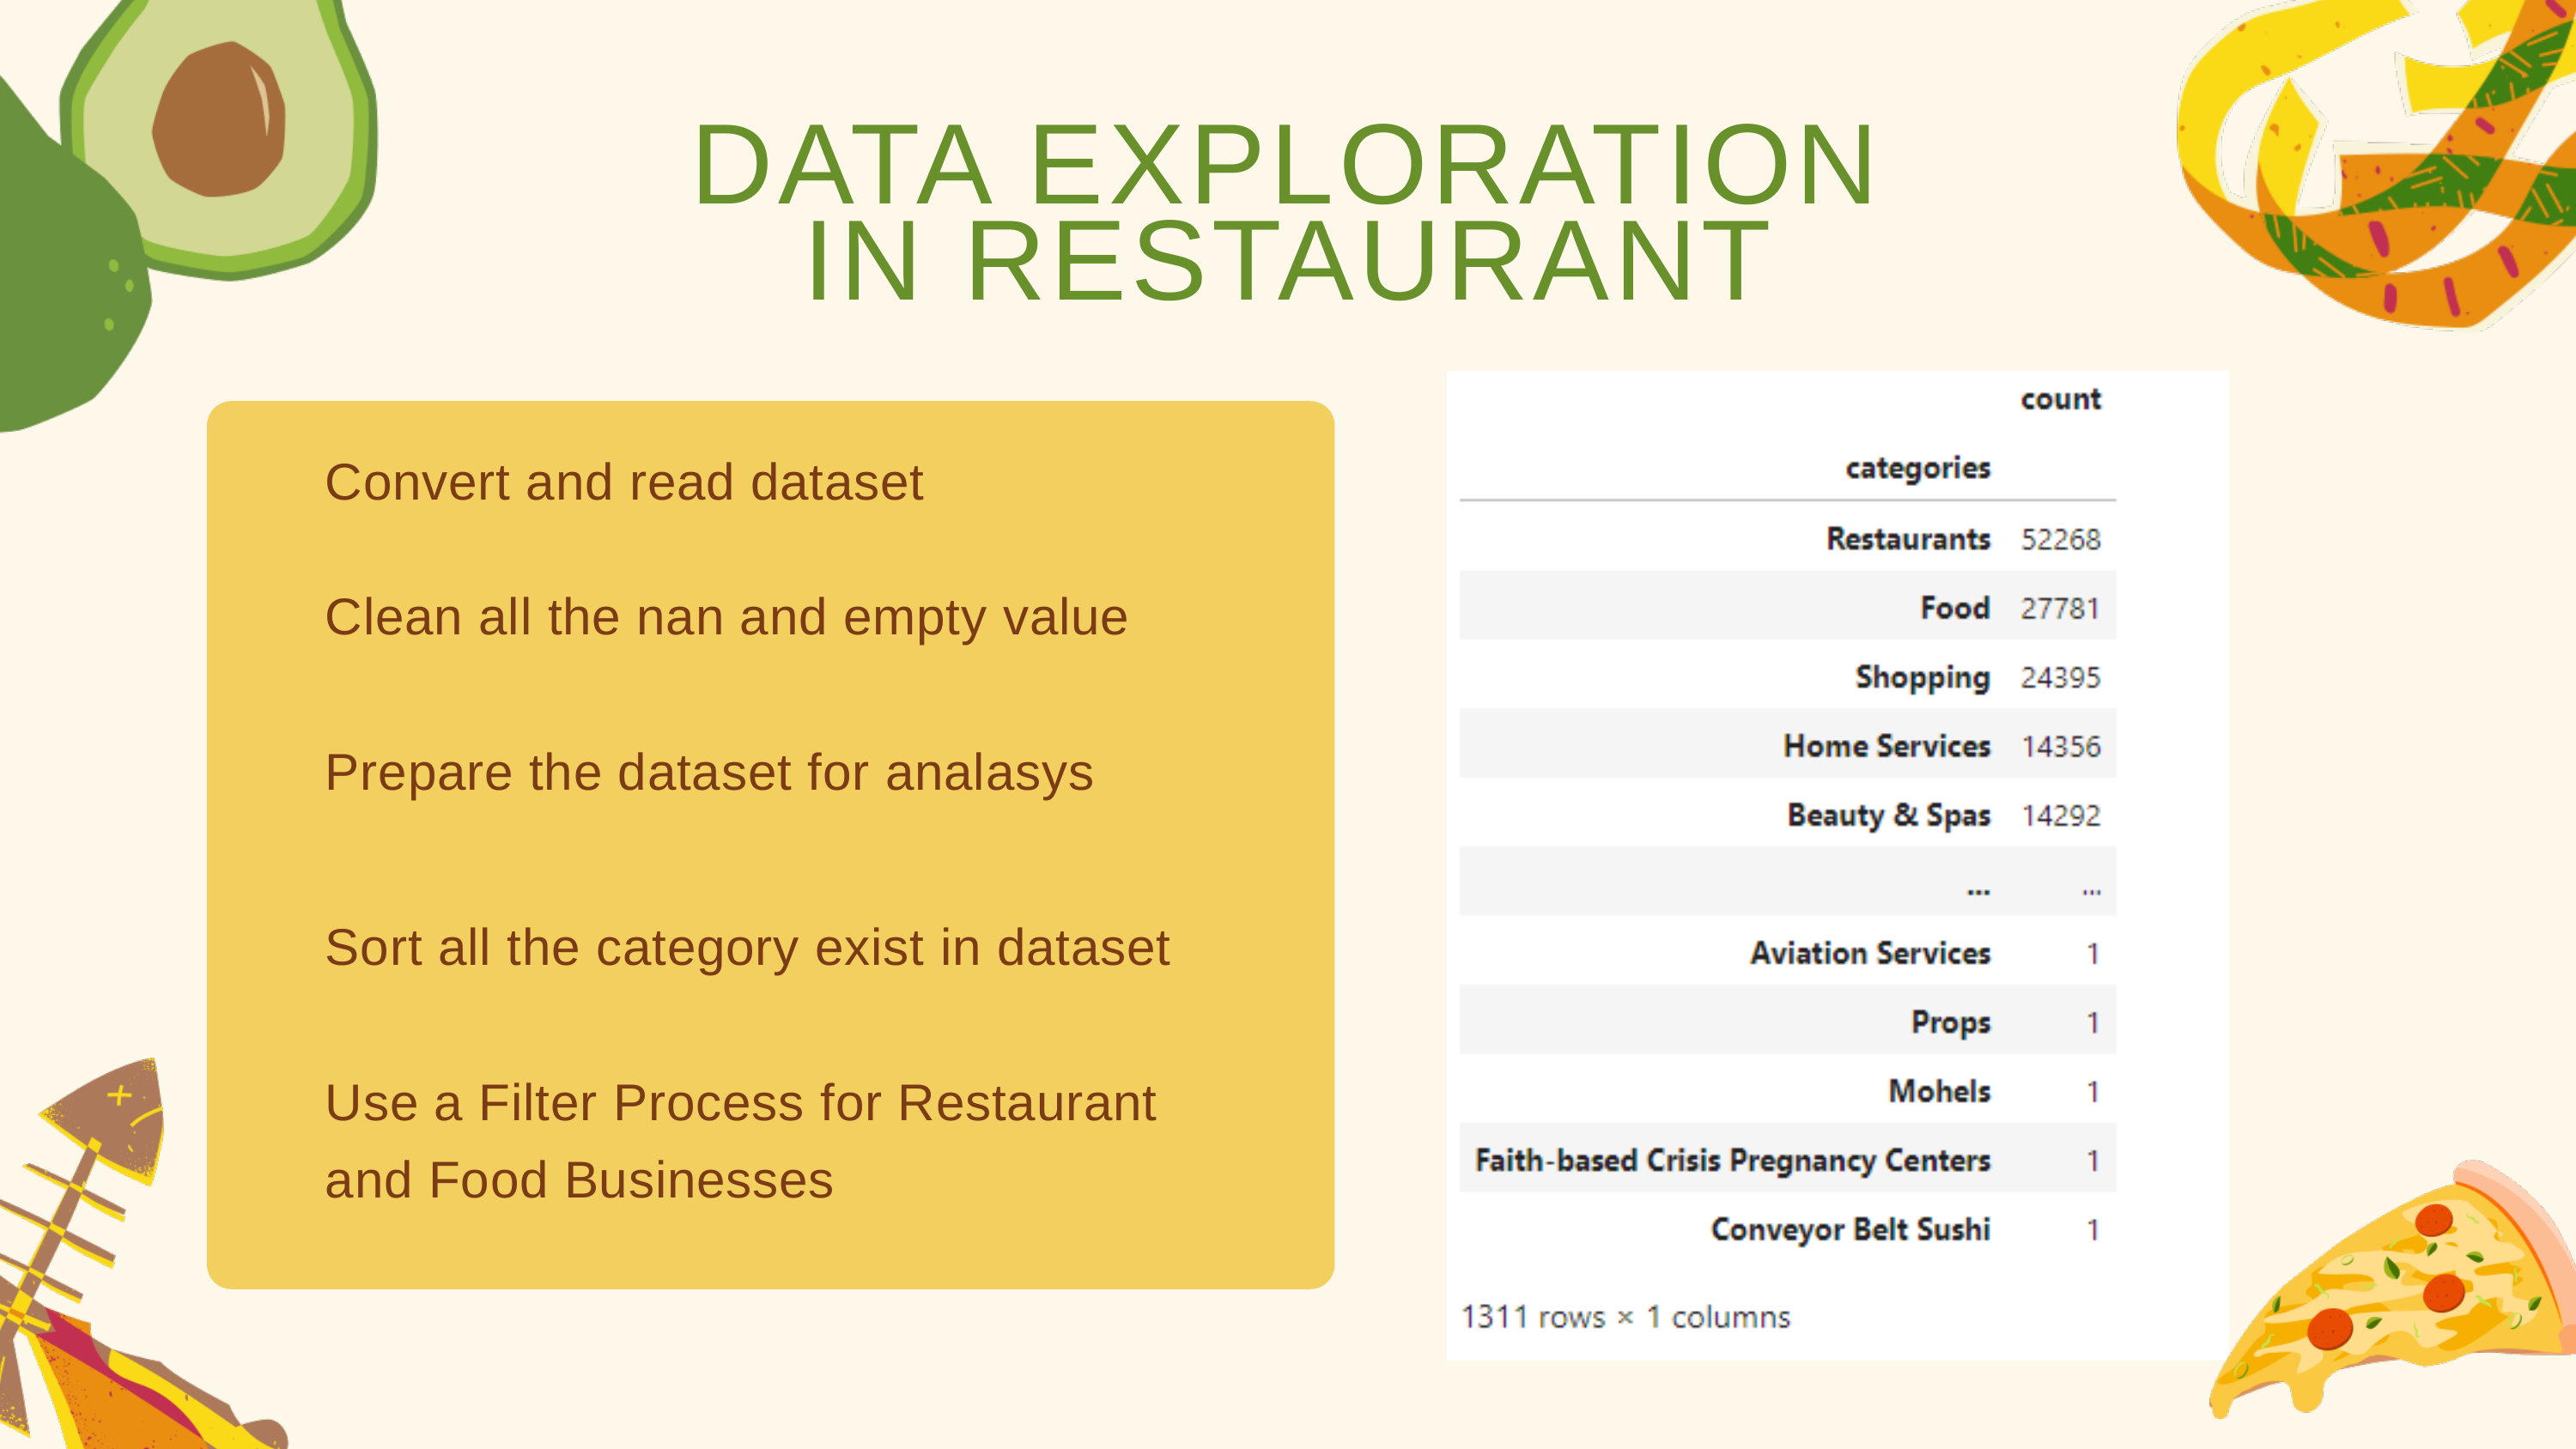

DATA EXPLORATION IN RESTAURANT

Convert and read dataset
Clean all the nan and empty value
Prepare the dataset for analasys
Sort all the category exist in dataset
Use a Filter Process for Restaurant and Food Businesses